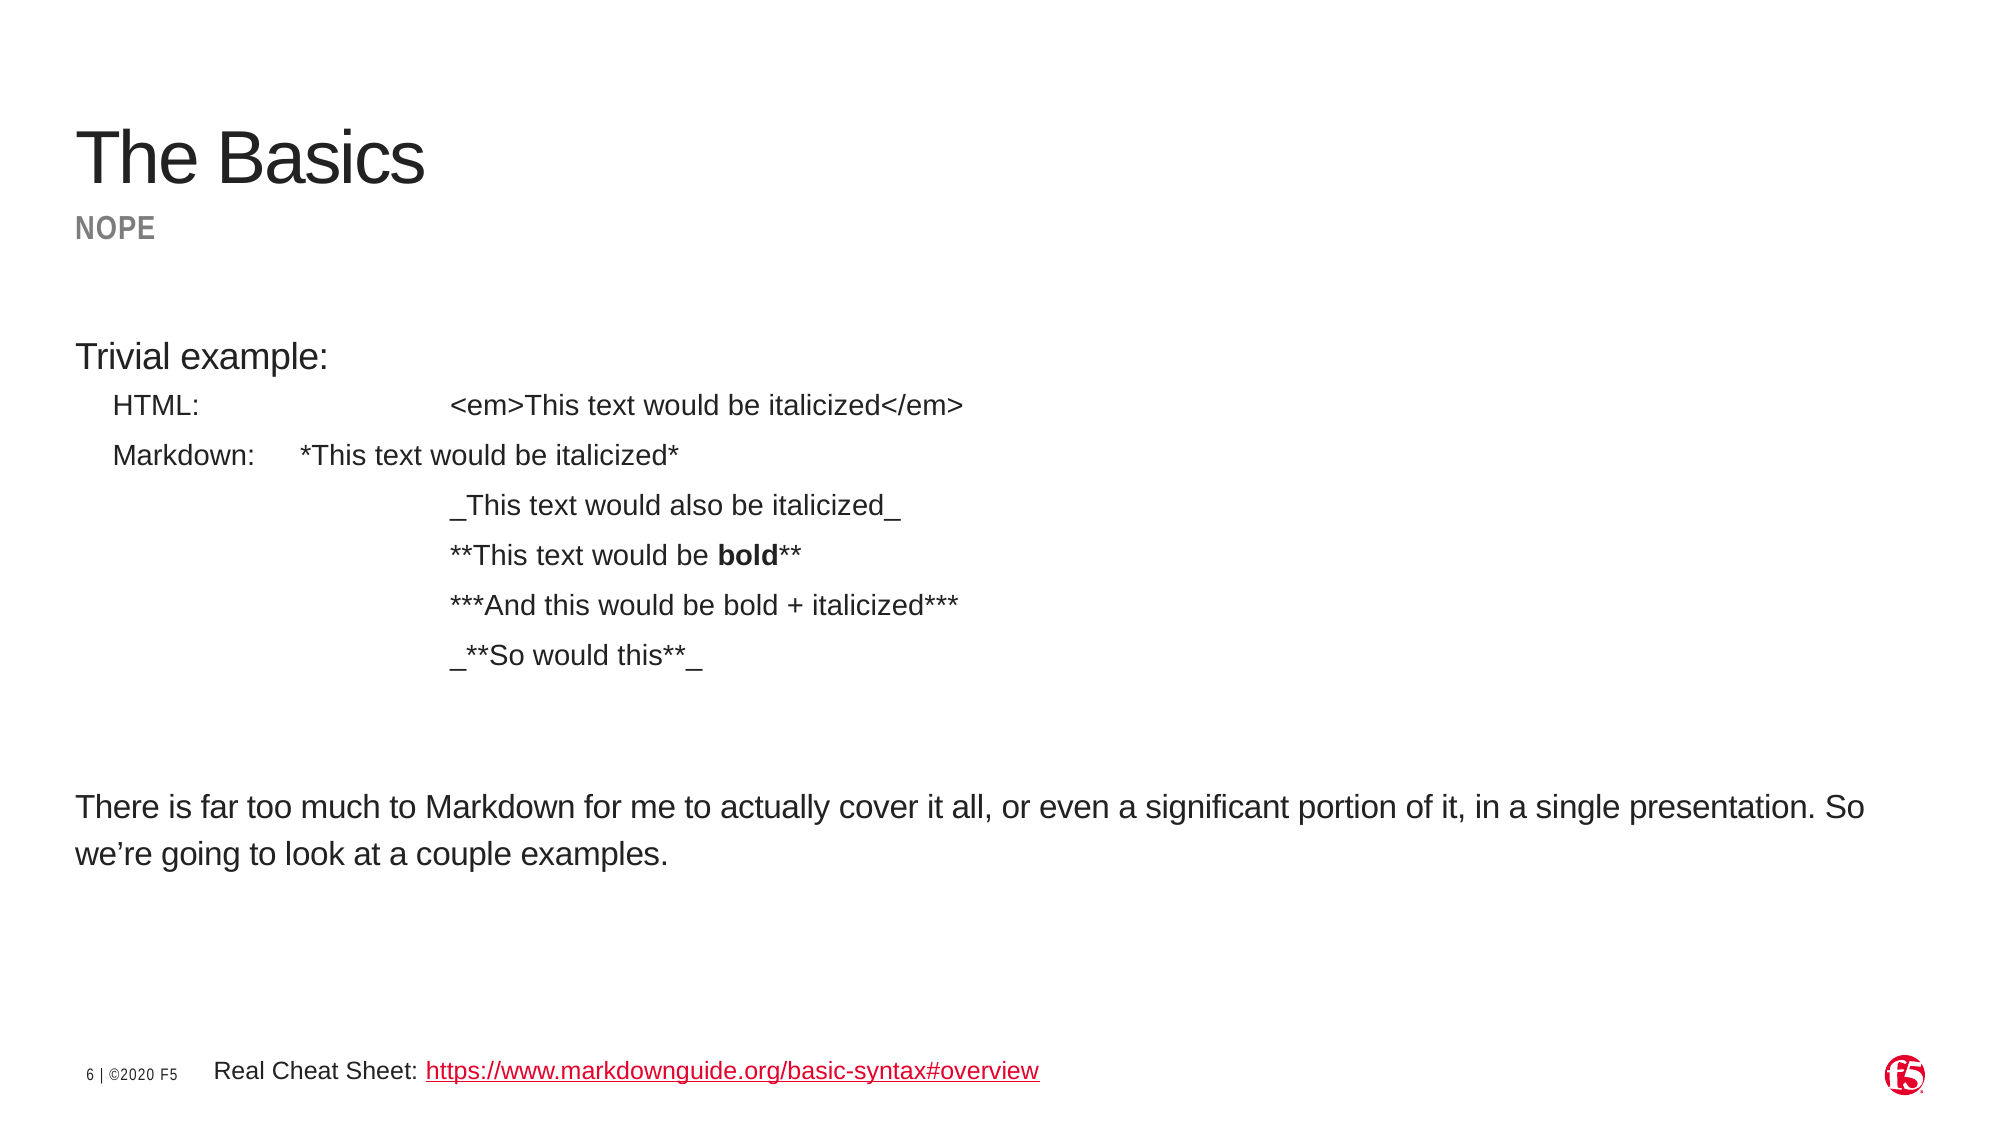

# The Basics
nope
Trivial example:
HTML:		<em>This text would be italicized</em>
Markdown:	*This text would be italicized*
			_This text would also be italicized_
			**This text would be bold**
			***And this would be bold + italicized***
			_**So would this**_

There is far too much to Markdown for me to actually cover it all, or even a significant portion of it, in a single presentation. So we’re going to look at a couple examples.

Real Cheat Sheet: https://www.markdownguide.org/basic-syntax#overview